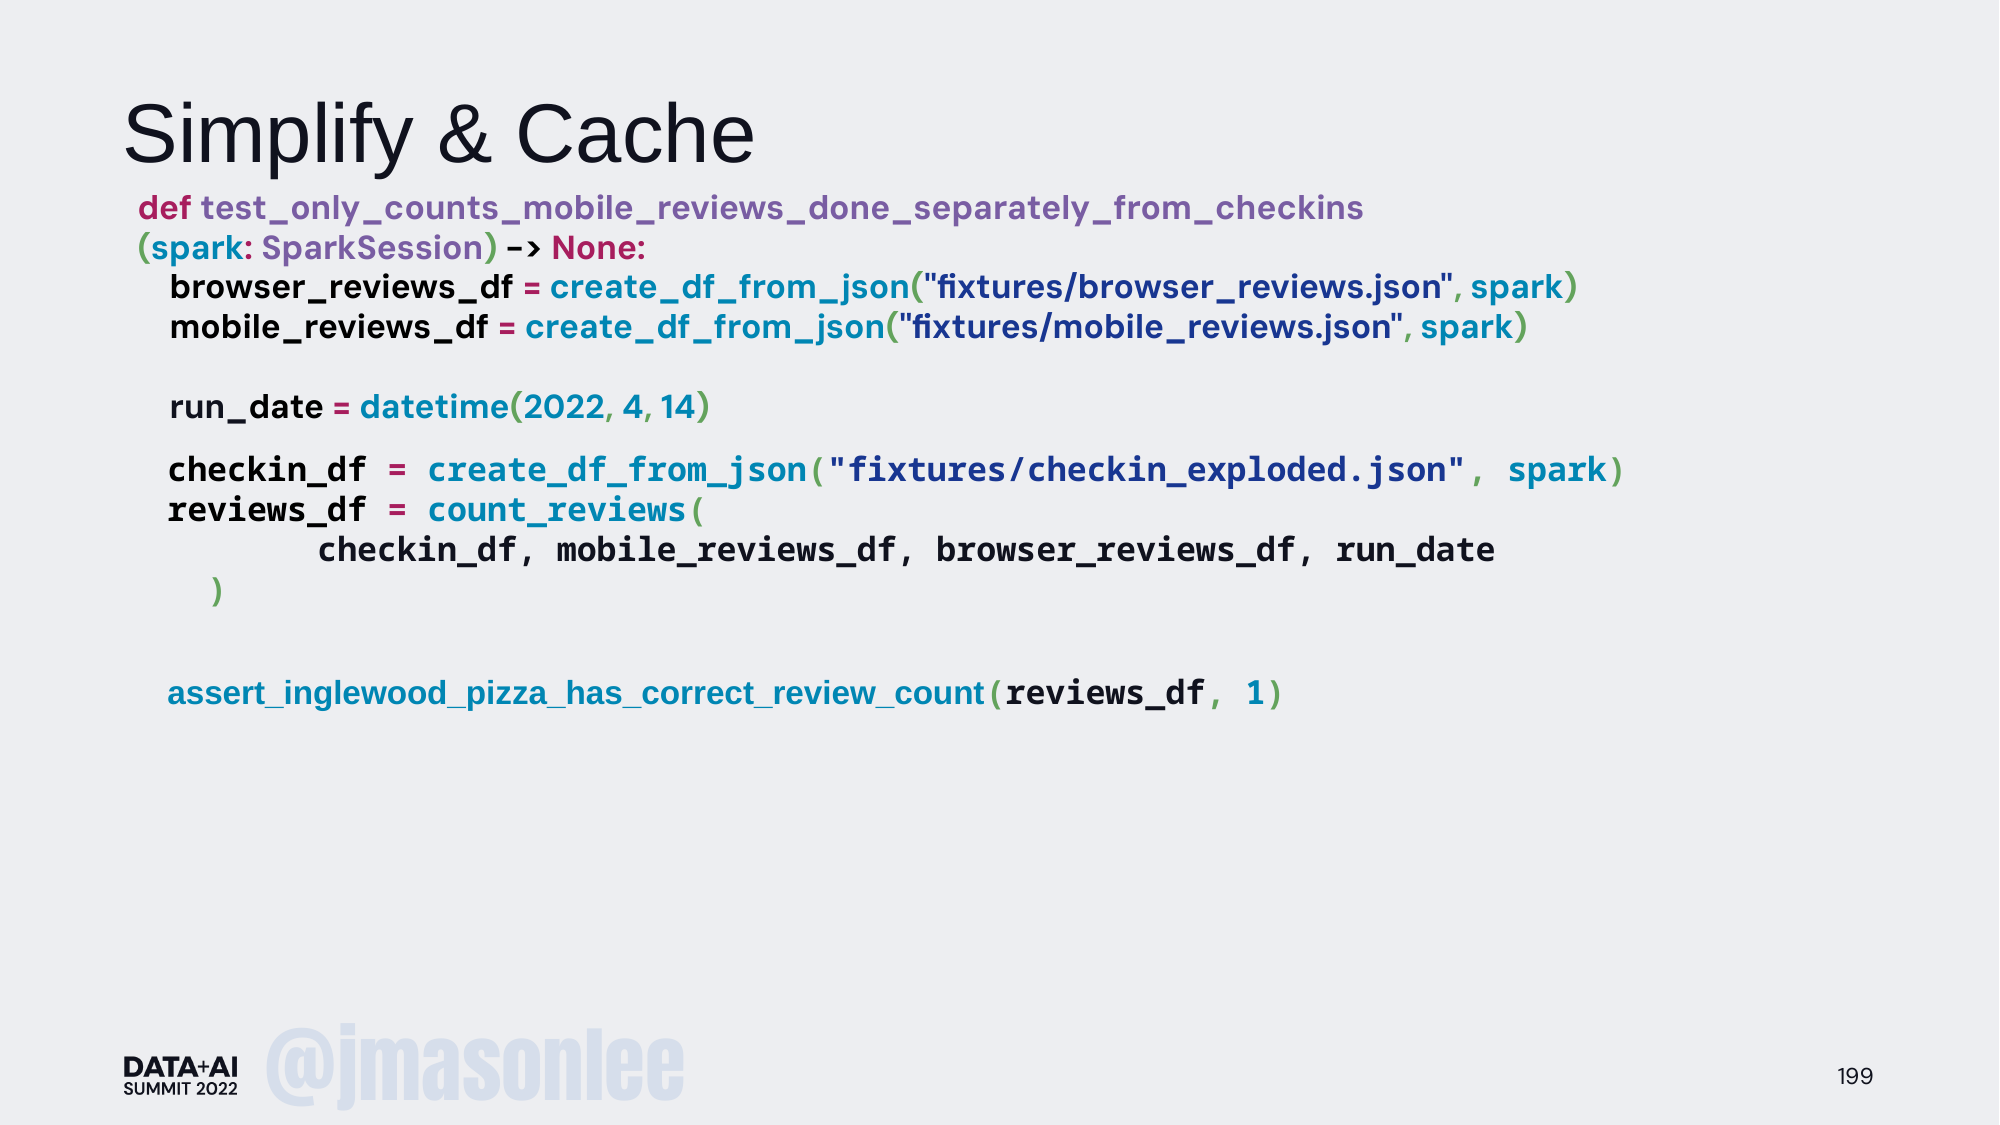

# Simplify & Cache
def test_only_counts_mobile_reviews_done_separately_from_checkins
(spark: SparkSession) -> None:
    browser_reviews_df = create_df_from_json("fixtures/browser_reviews.json", spark)
    mobile_reviews_df = create_df_from_json("fixtures/mobile_reviews.json", spark)

    run_date = datetime(2022, 4, 14)

checkin_df = create_df_from_json("fixtures/checkin_exploded.json", spark)
reviews_df = count_reviews(
	checkin_df, mobile_reviews_df, browser_reviews_df, run_date
  )

assert_inglewood_pizza_has_correct_review_count(reviews_df, 1)
@jmasonlee
199